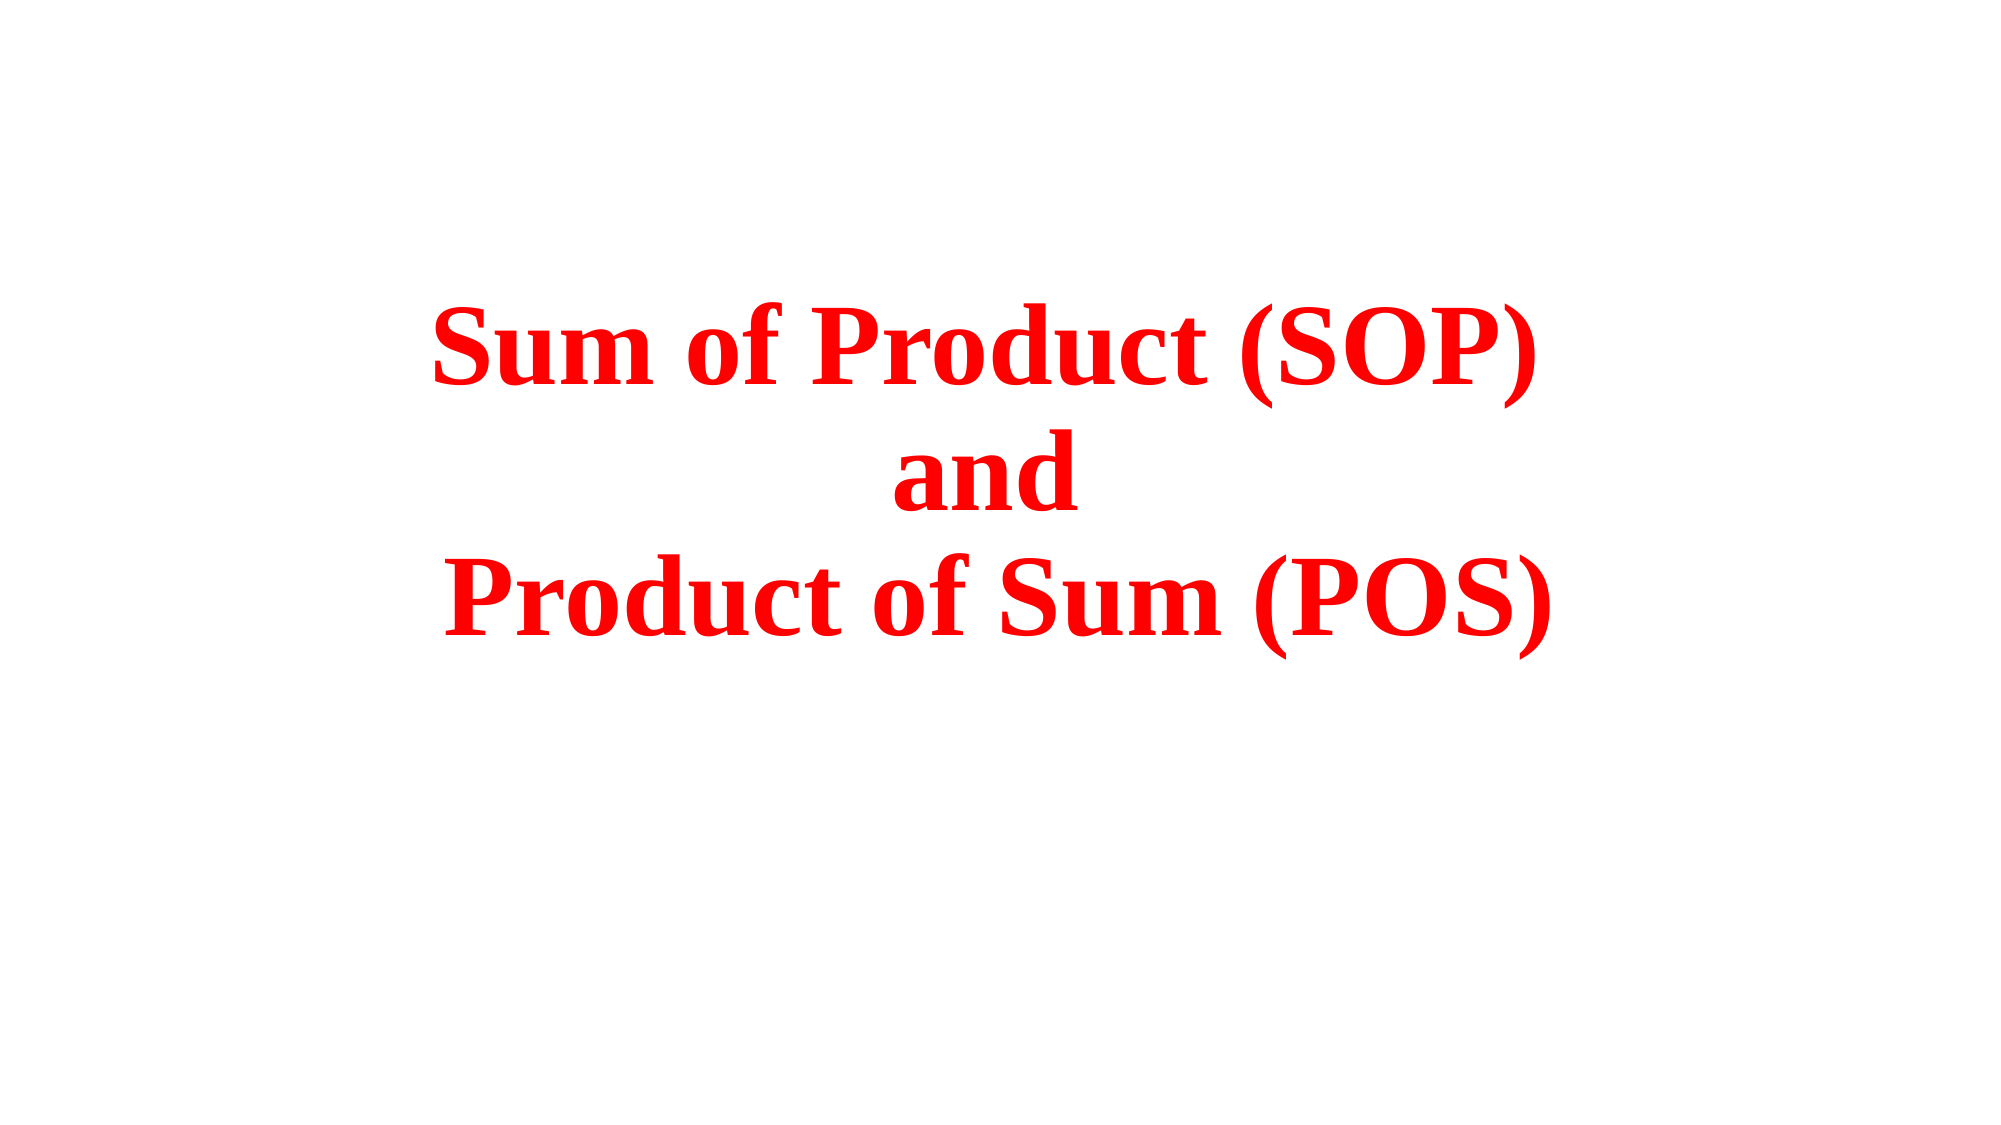

# Sum of Product (SOP) and Product of Sum (POS)